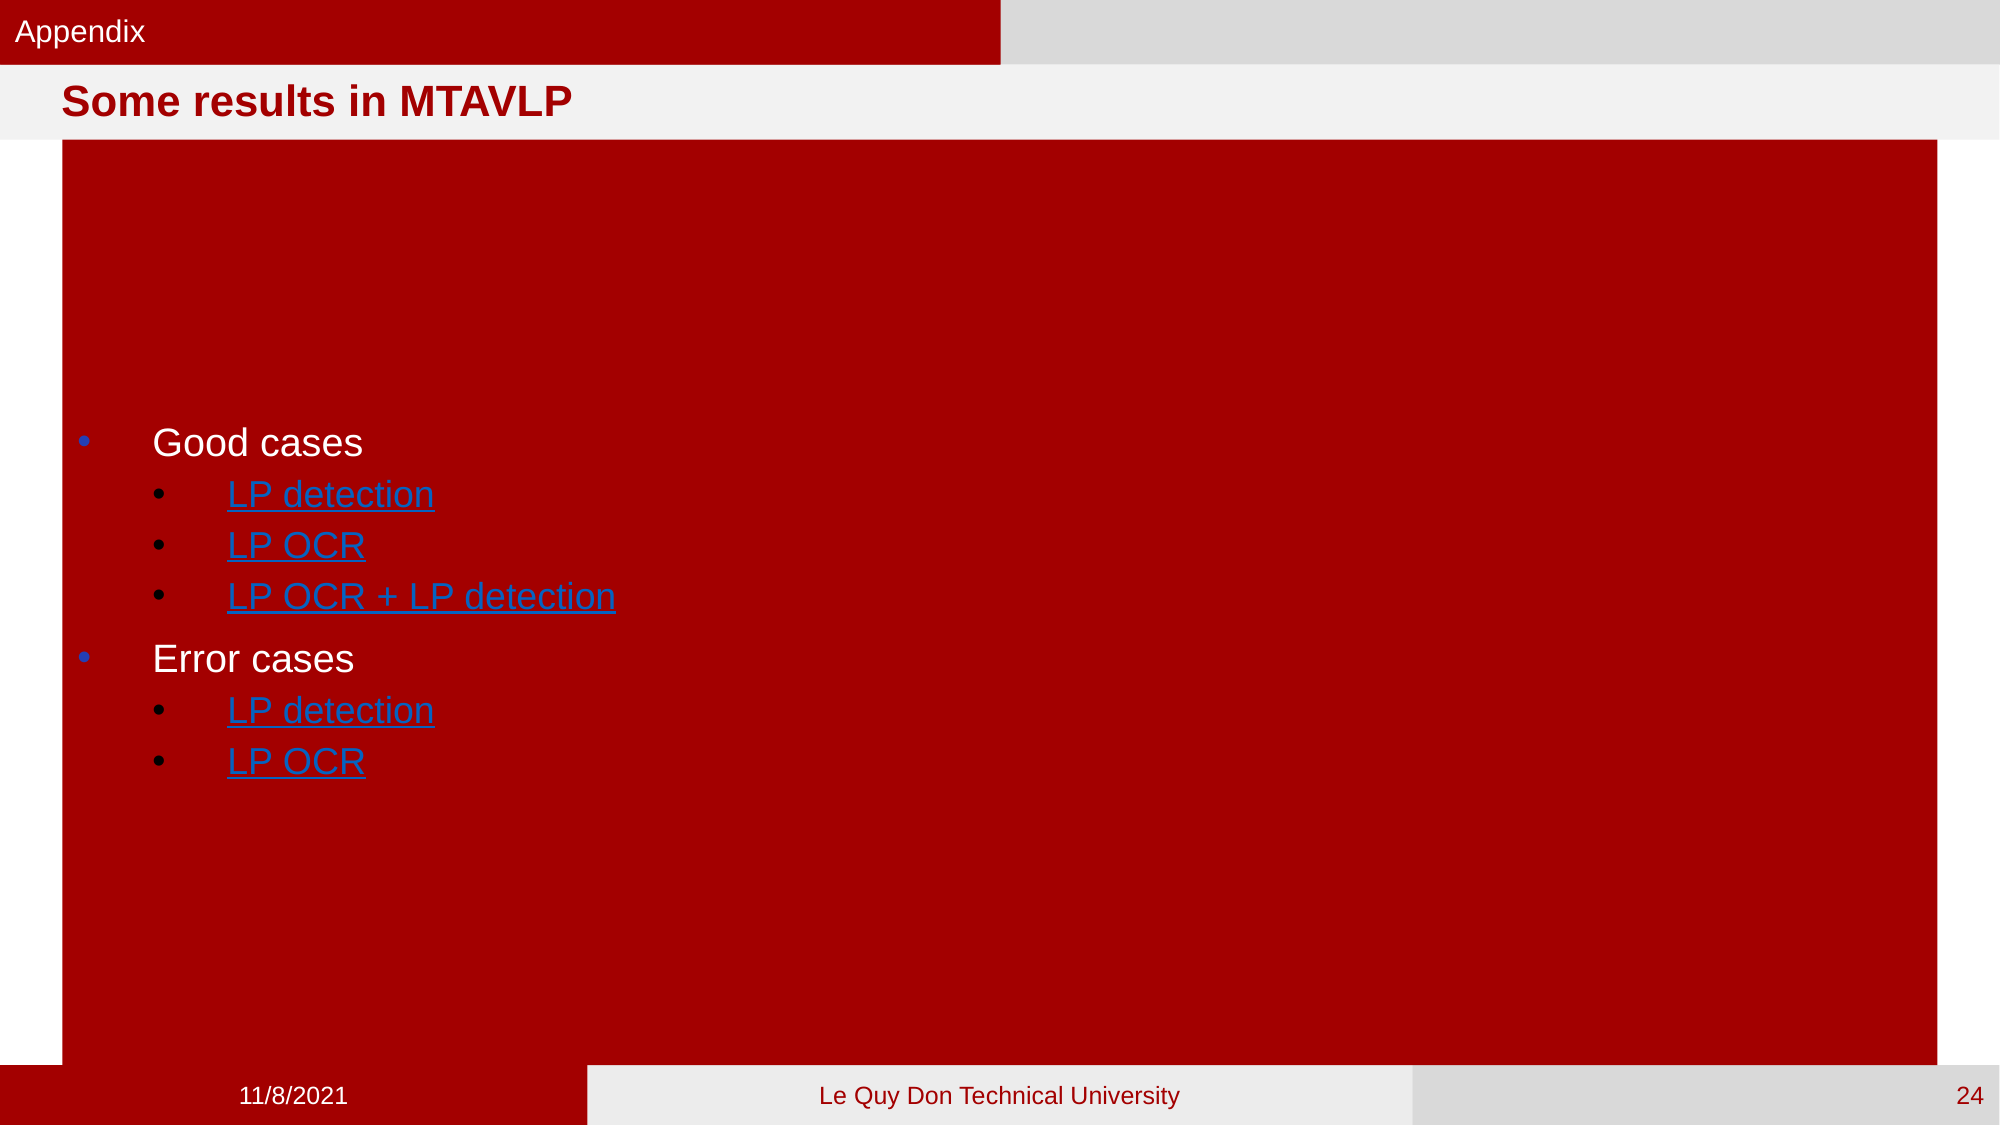

Appendix

# Some results in MTAVLP
Good cases
LP detection
LP OCR
LP OCR + LP detection
Error cases
LP detection
LP OCR
11/8/2021
Le Quy Don Technical University
24